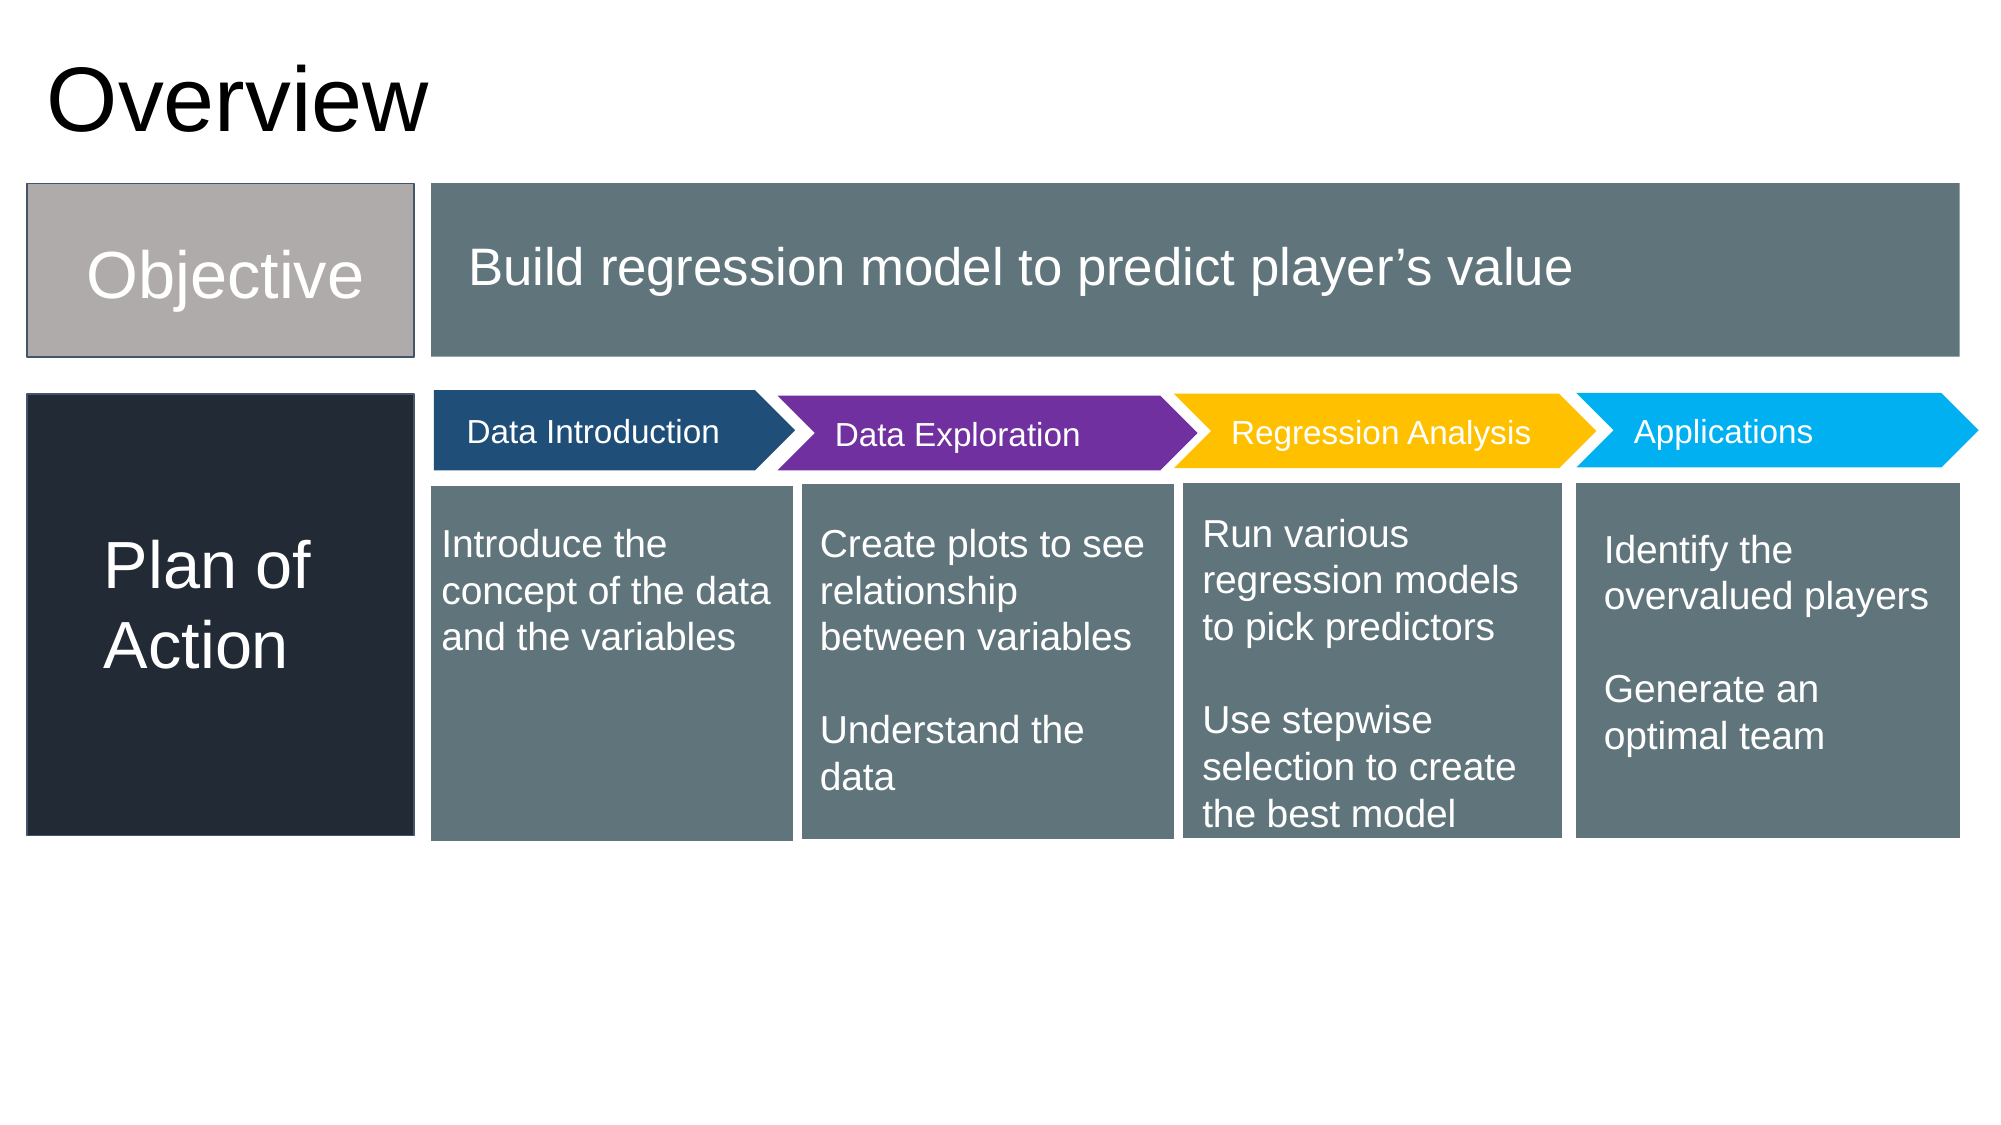

# Overview

Objective
Build regression model to predict player’s value
Regression Analysis

Data Exploration

Run various regression models to pick predictors

Use stepwise selection to create the best model
Create plots to see relationship between variables

Understand the data
Introduce the concept of the data and the variables
Plan of Action

Data Introduction
Applications

Identify the overvalued players

Generate an optimal team